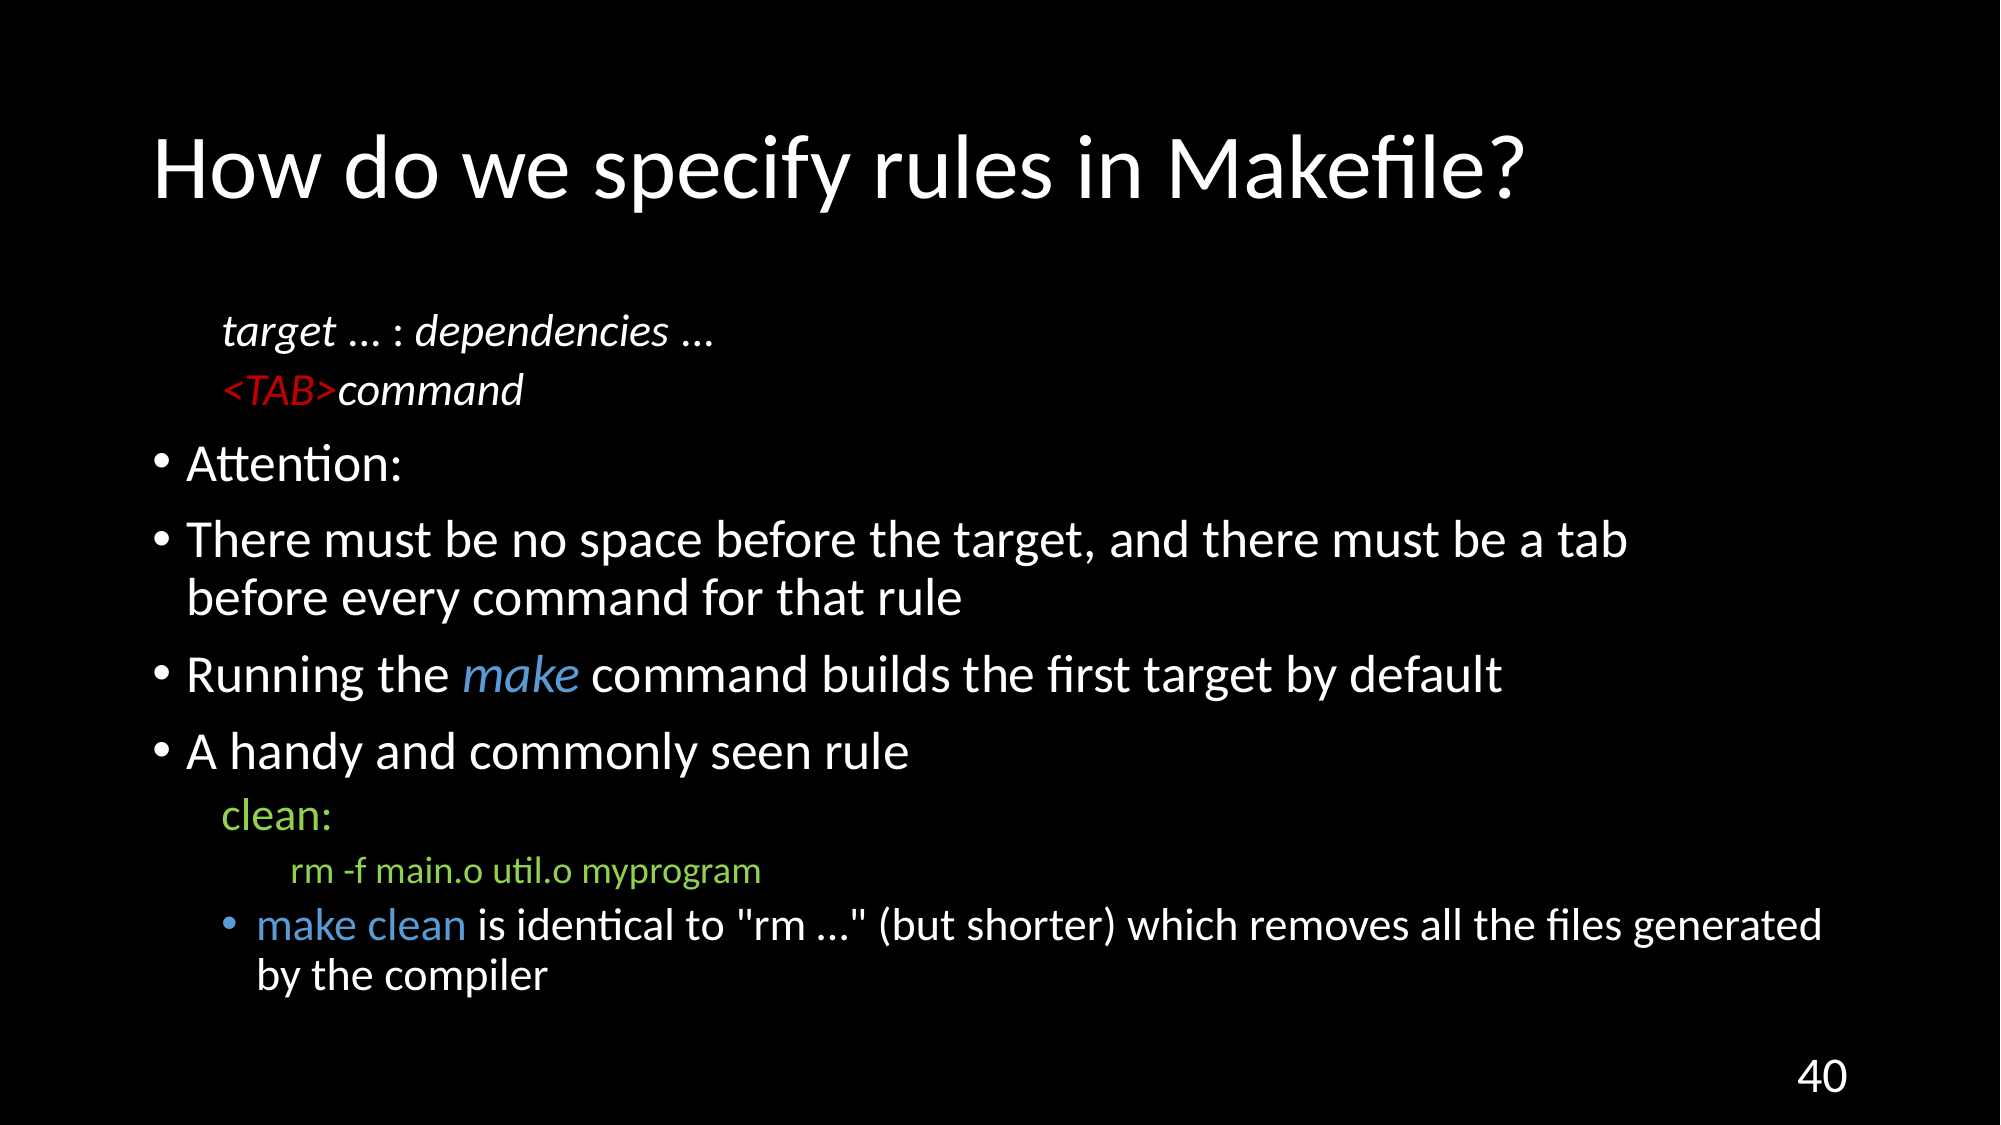

# How do we specify rules in Makefile?
target ... : dependencies ...
<TAB>command
Attention:
There must be no space before the target, and there must be a tab before every command for that rule
Running the make command builds the first target by default
A handy and commonly seen rule
clean:
rm -f main.o util.o myprogram
make clean is identical to "rm …" (but shorter) which removes all the files generated by the compiler
40